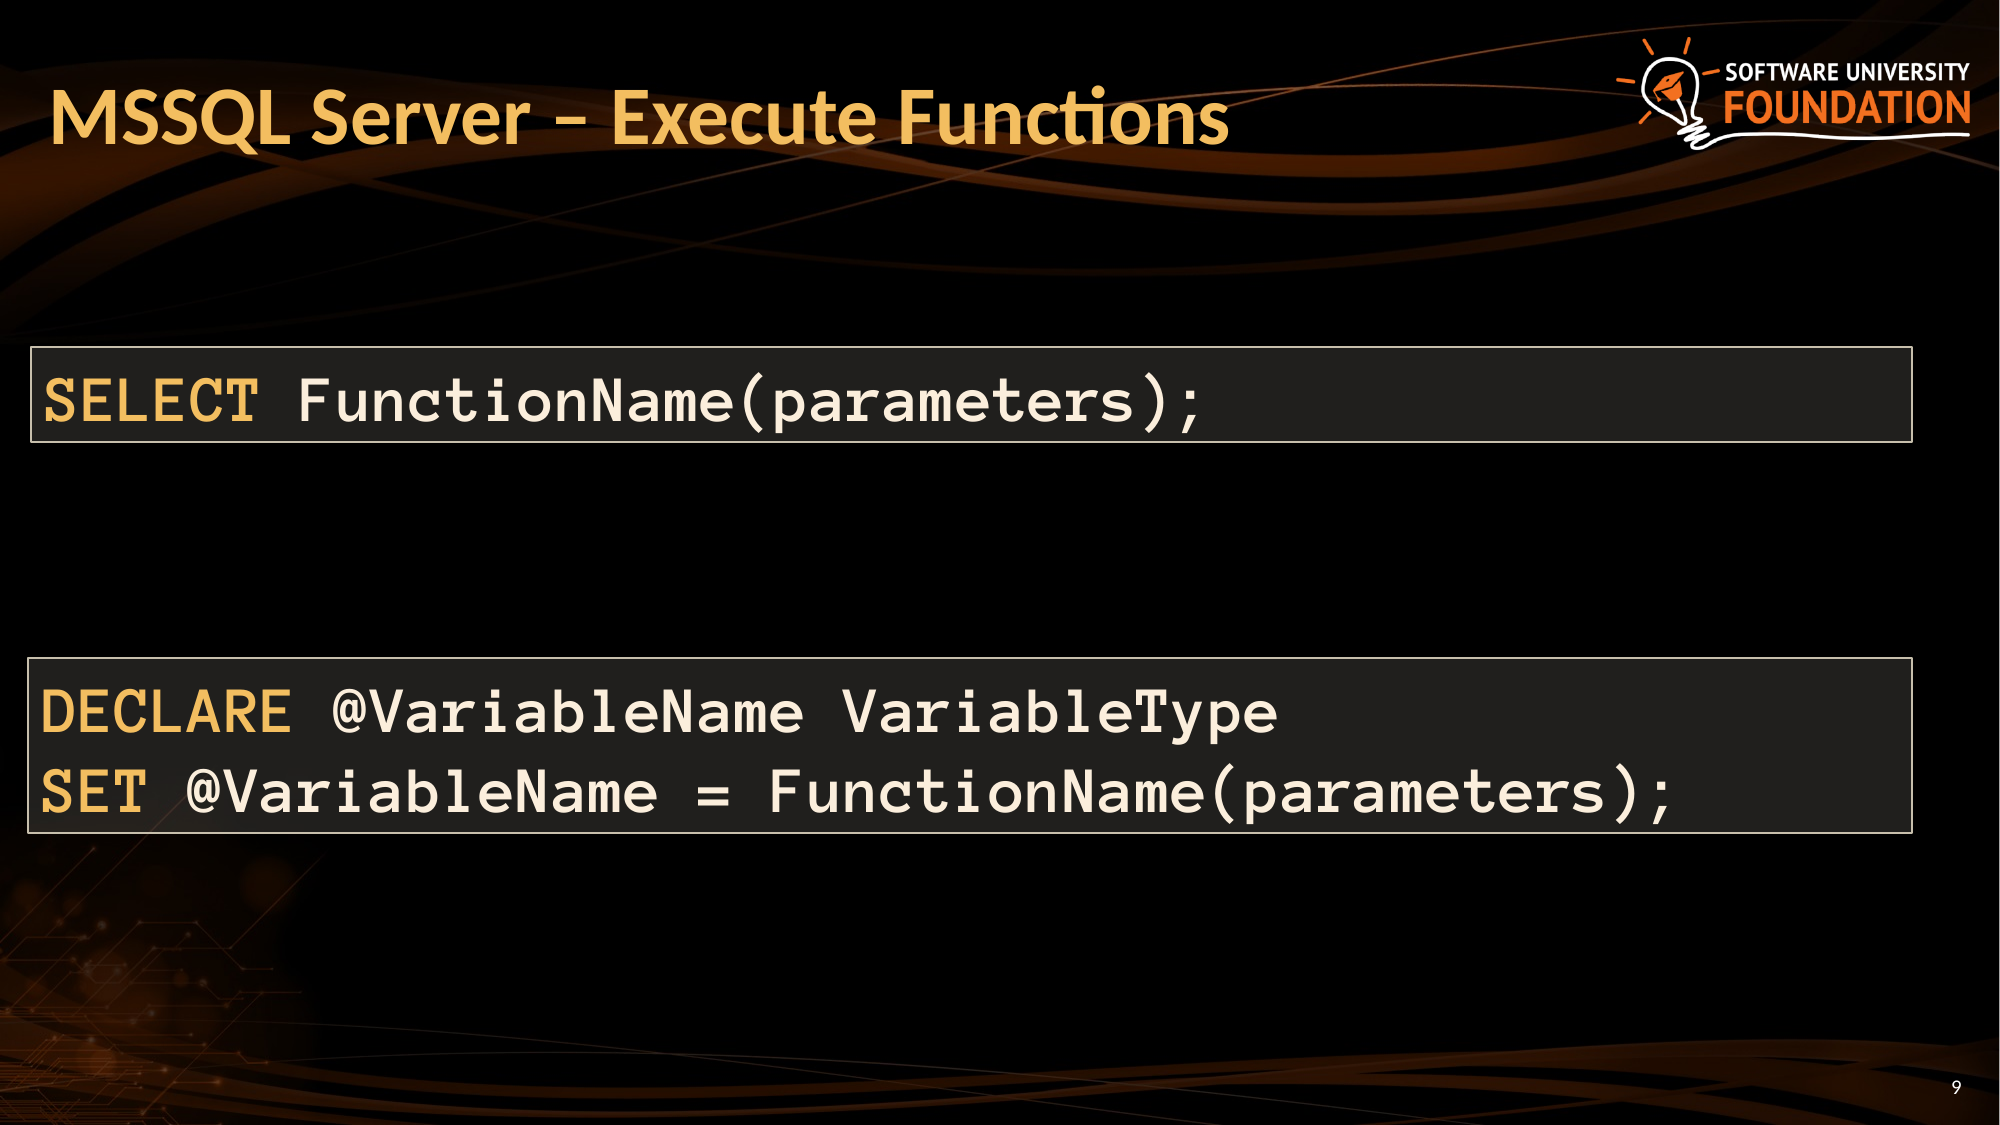

# MSSQL Server – Execute Functions
SELECT FunctionName(parameters);
DECLARE @VariableName VariableType
SET @VariableName = FunctionName(parameters);
9